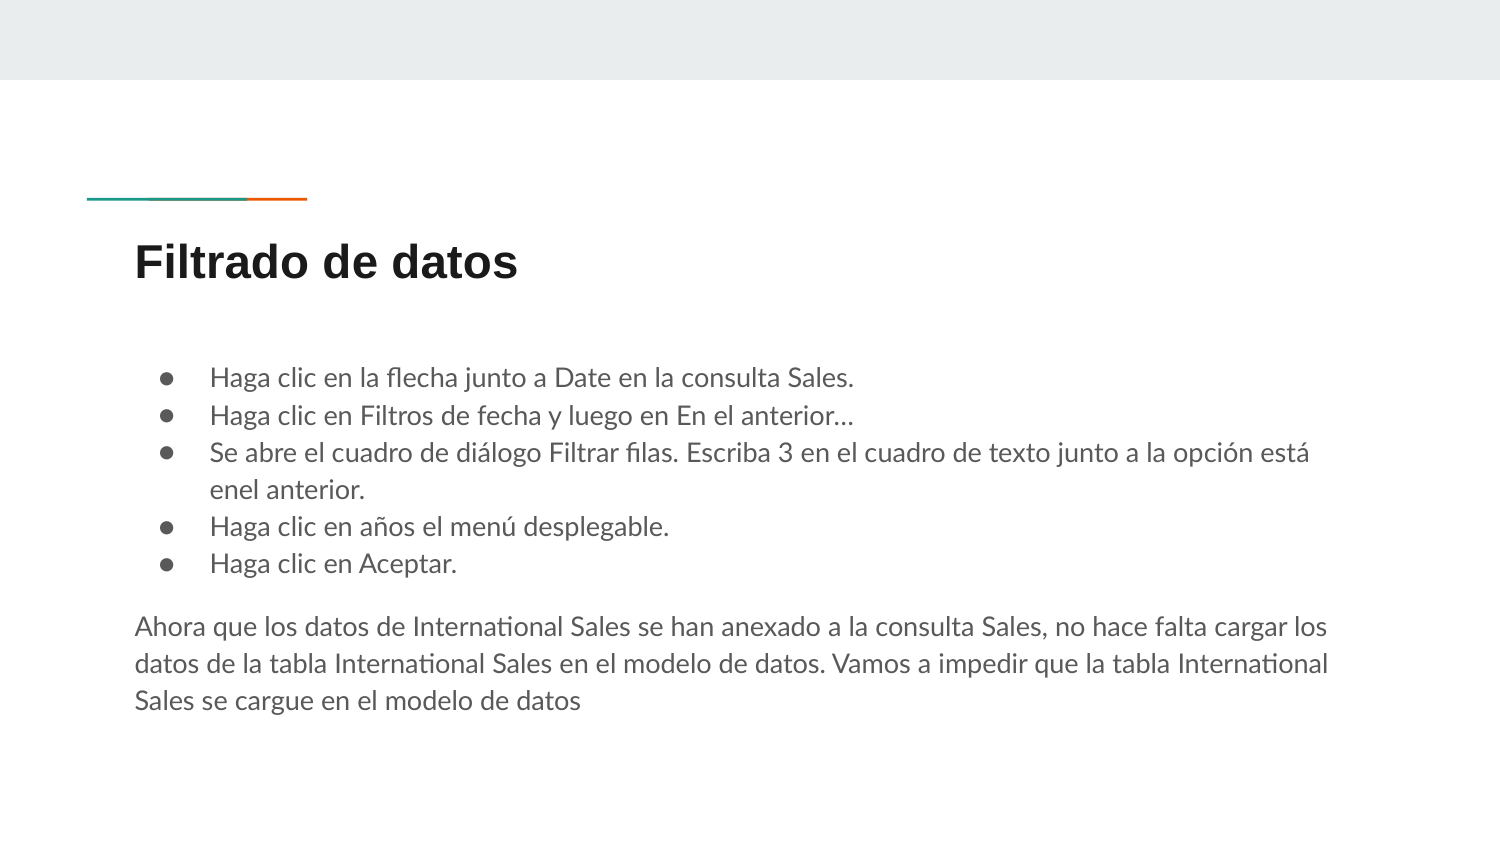

# Filtrado de datos
Haga clic en la flecha junto a Date en la consulta Sales.
Haga clic en Filtros de fecha y luego en En el anterior…
Se abre el cuadro de diálogo Filtrar filas. Escriba 3 en el cuadro de texto junto a la opción está enel anterior.
Haga clic en años el menú desplegable.
Haga clic en Aceptar.
Ahora que los datos de International Sales se han anexado a la consulta Sales, no hace falta cargar los datos de la tabla International Sales en el modelo de datos. Vamos a impedir que la tabla International Sales se cargue en el modelo de datos